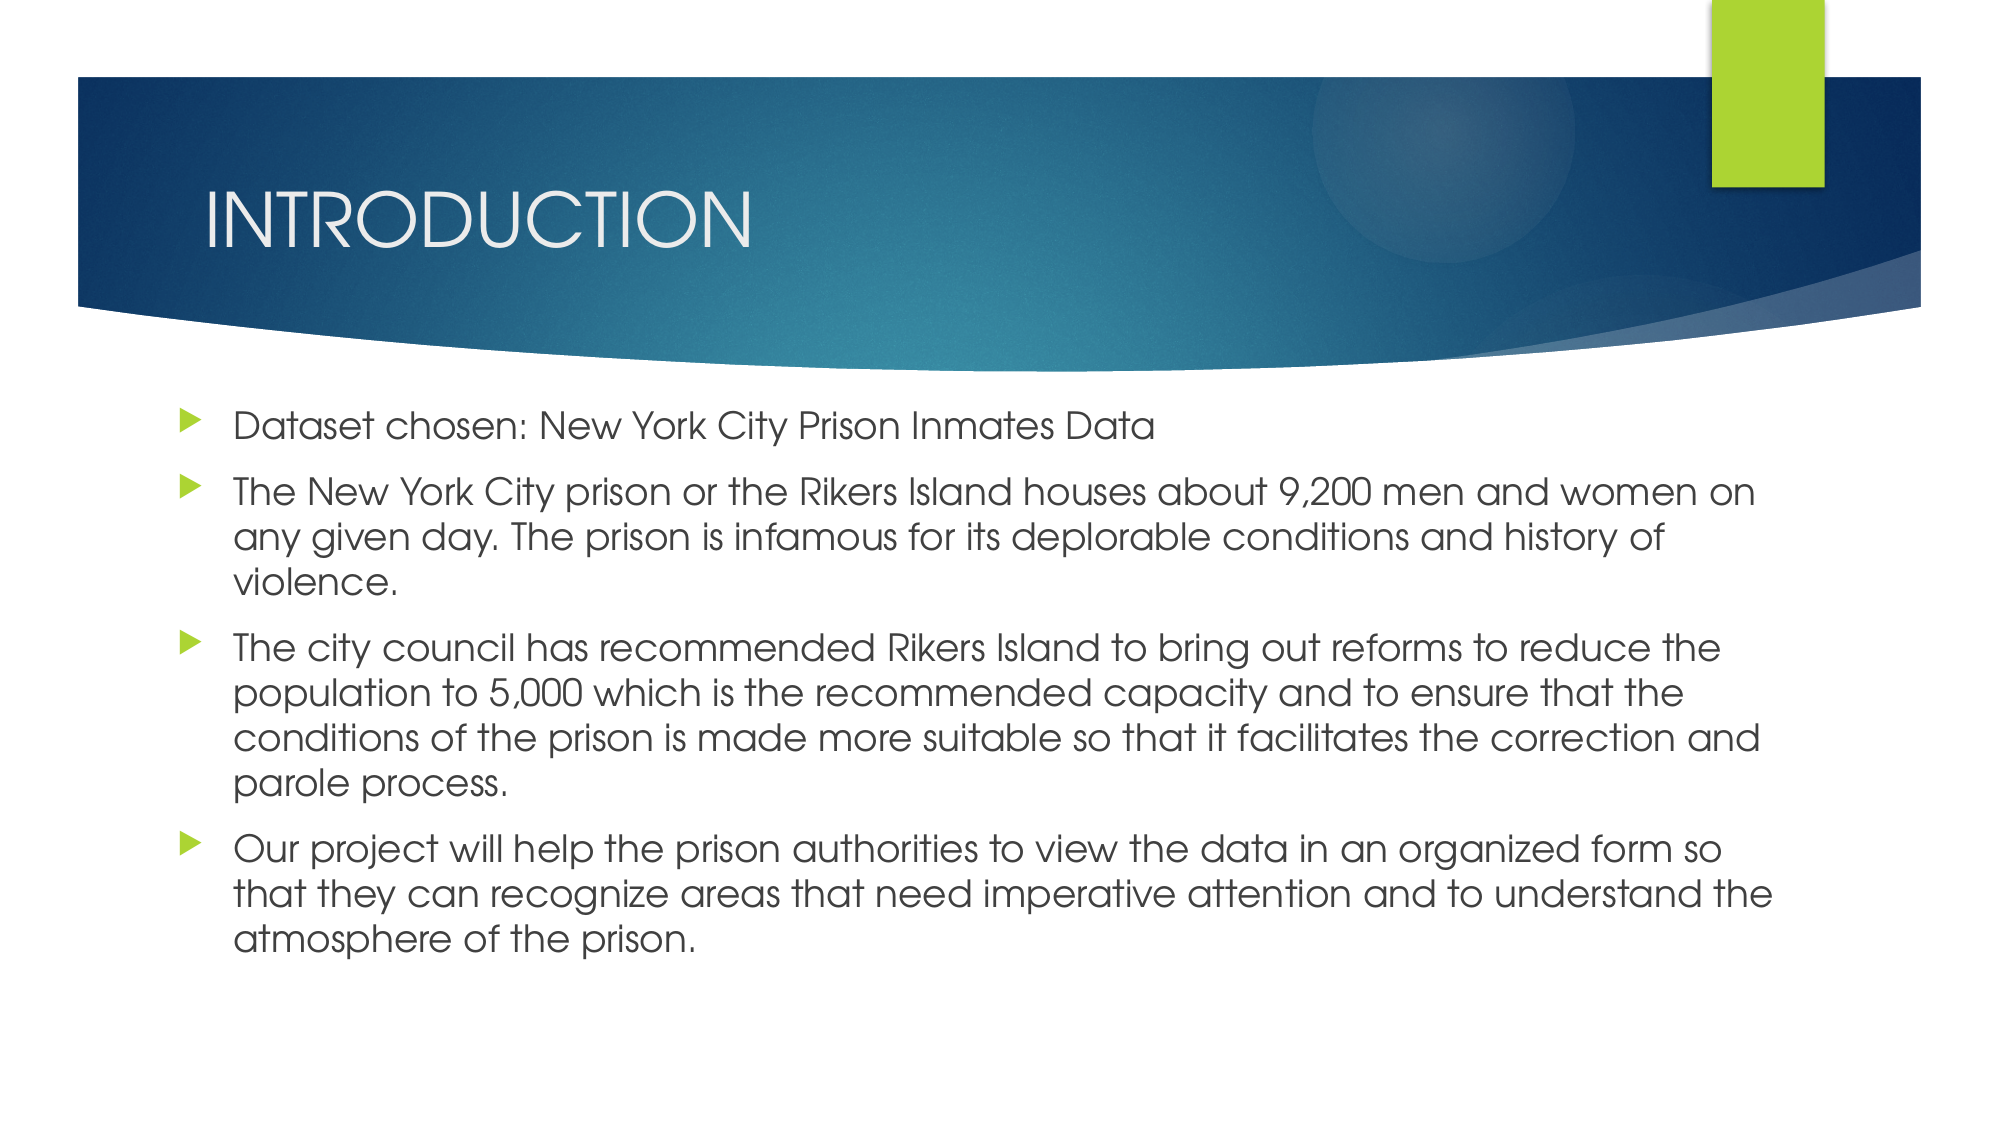

# INTRODUCTION
Dataset chosen: New York City Prison Inmates Data
The New York City prison or the Rikers Island houses about 9,200 men and women on any given day. The prison is infamous for its deplorable conditions and history of violence.
The city council has recommended Rikers Island to bring out reforms to reduce the population to 5,000 which is the recommended capacity and to ensure that the conditions of the prison is made more suitable so that it facilitates the correction and parole process.
Our project will help the prison authorities to view the data in an organized form so that they can recognize areas that need imperative attention and to understand the atmosphere of the prison.